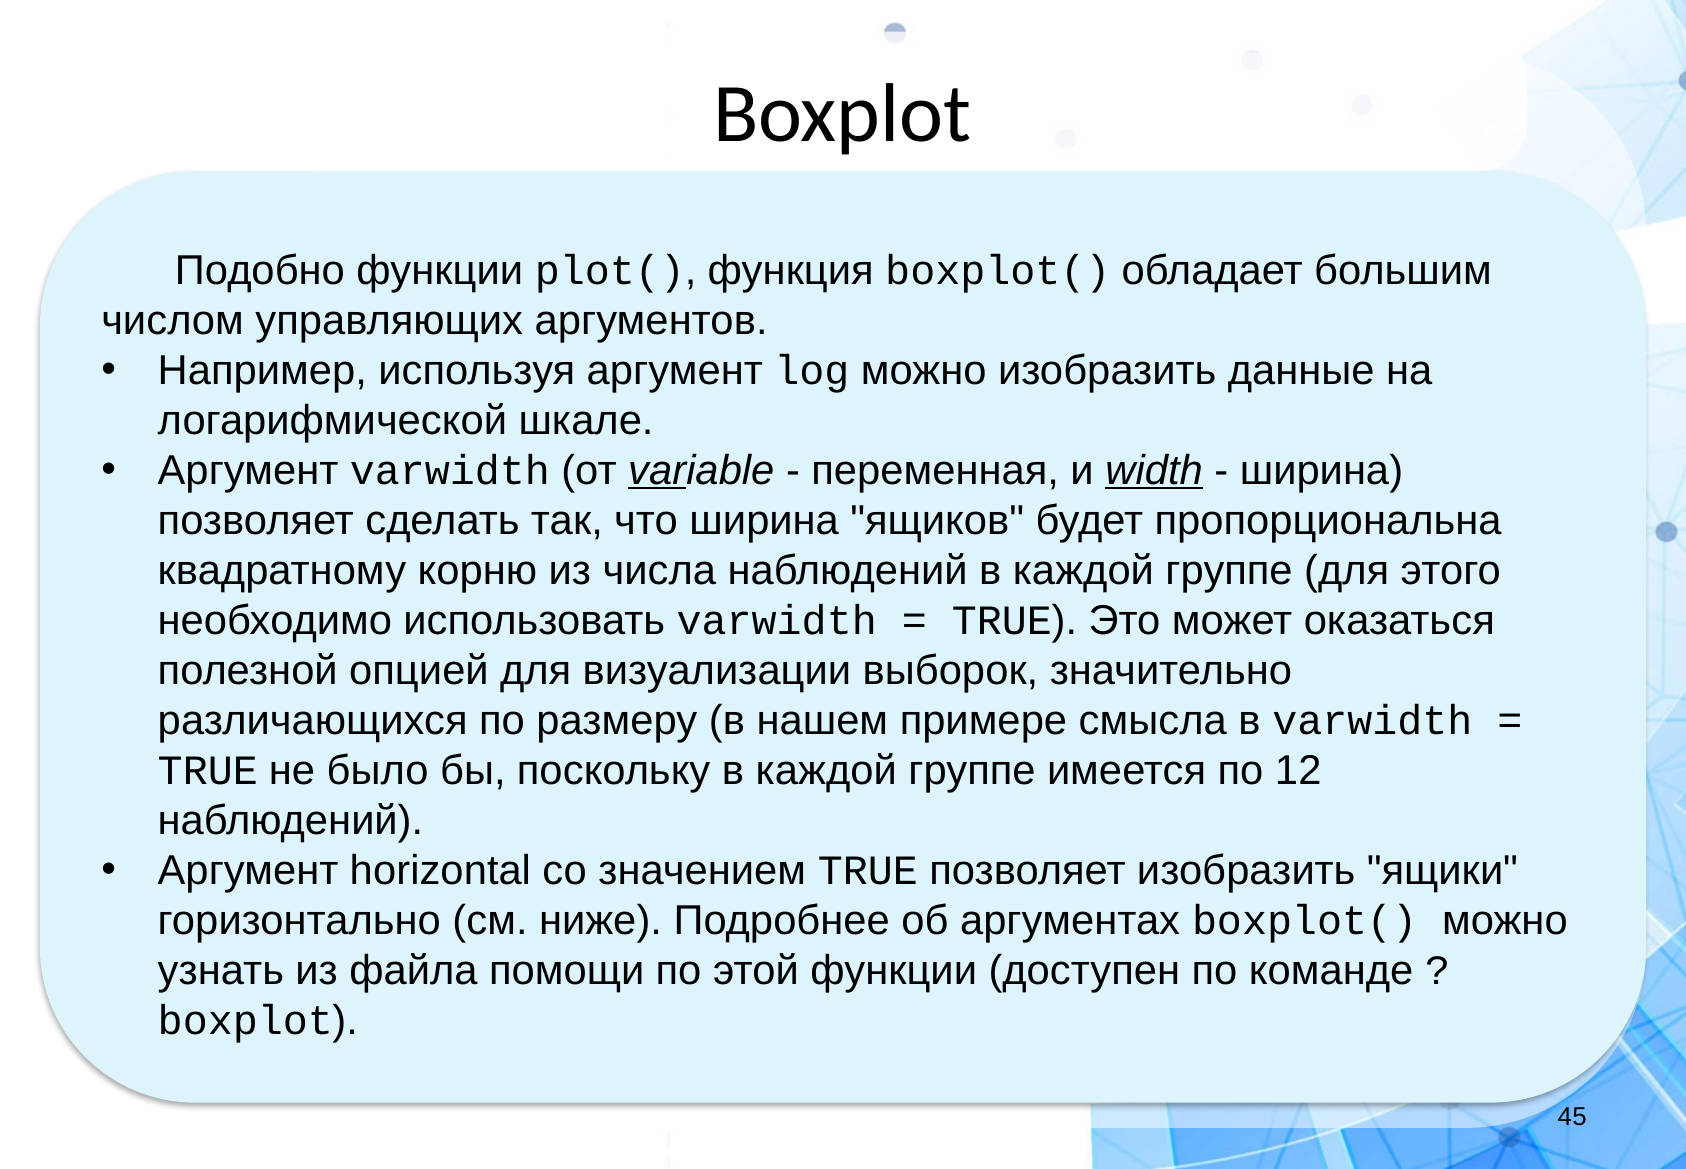

# Boxplot

Подобно функции plot(), функция boxplot() обладает большим числом управляющих аргументов.
Например, используя аргумент log можно изобразить данные на логарифмической шкале.
Аргумент varwidth (от variable - переменная, и width - ширина) позволяет сделать так, что ширина "ящиков" будет пропорциональна квадратному корню из числа наблюдений в каждой группе (для этого необходимо использовать varwidth = TRUE). Это может оказаться полезной опцией для визуализации выборок, значительно различающихся по размеру (в нашем примере смысла в varwidth = TRUE не было бы, поскольку в каждой группе имеется по 12 наблюдений).
Аргумент horizontal со значением TRUE позволяет изобразить "ящики" горизонтально (см. ниже). Подробнее об аргументах boxplot() можно узнать из файла помощи по этой функции (доступен по команде ?boxplot).
45